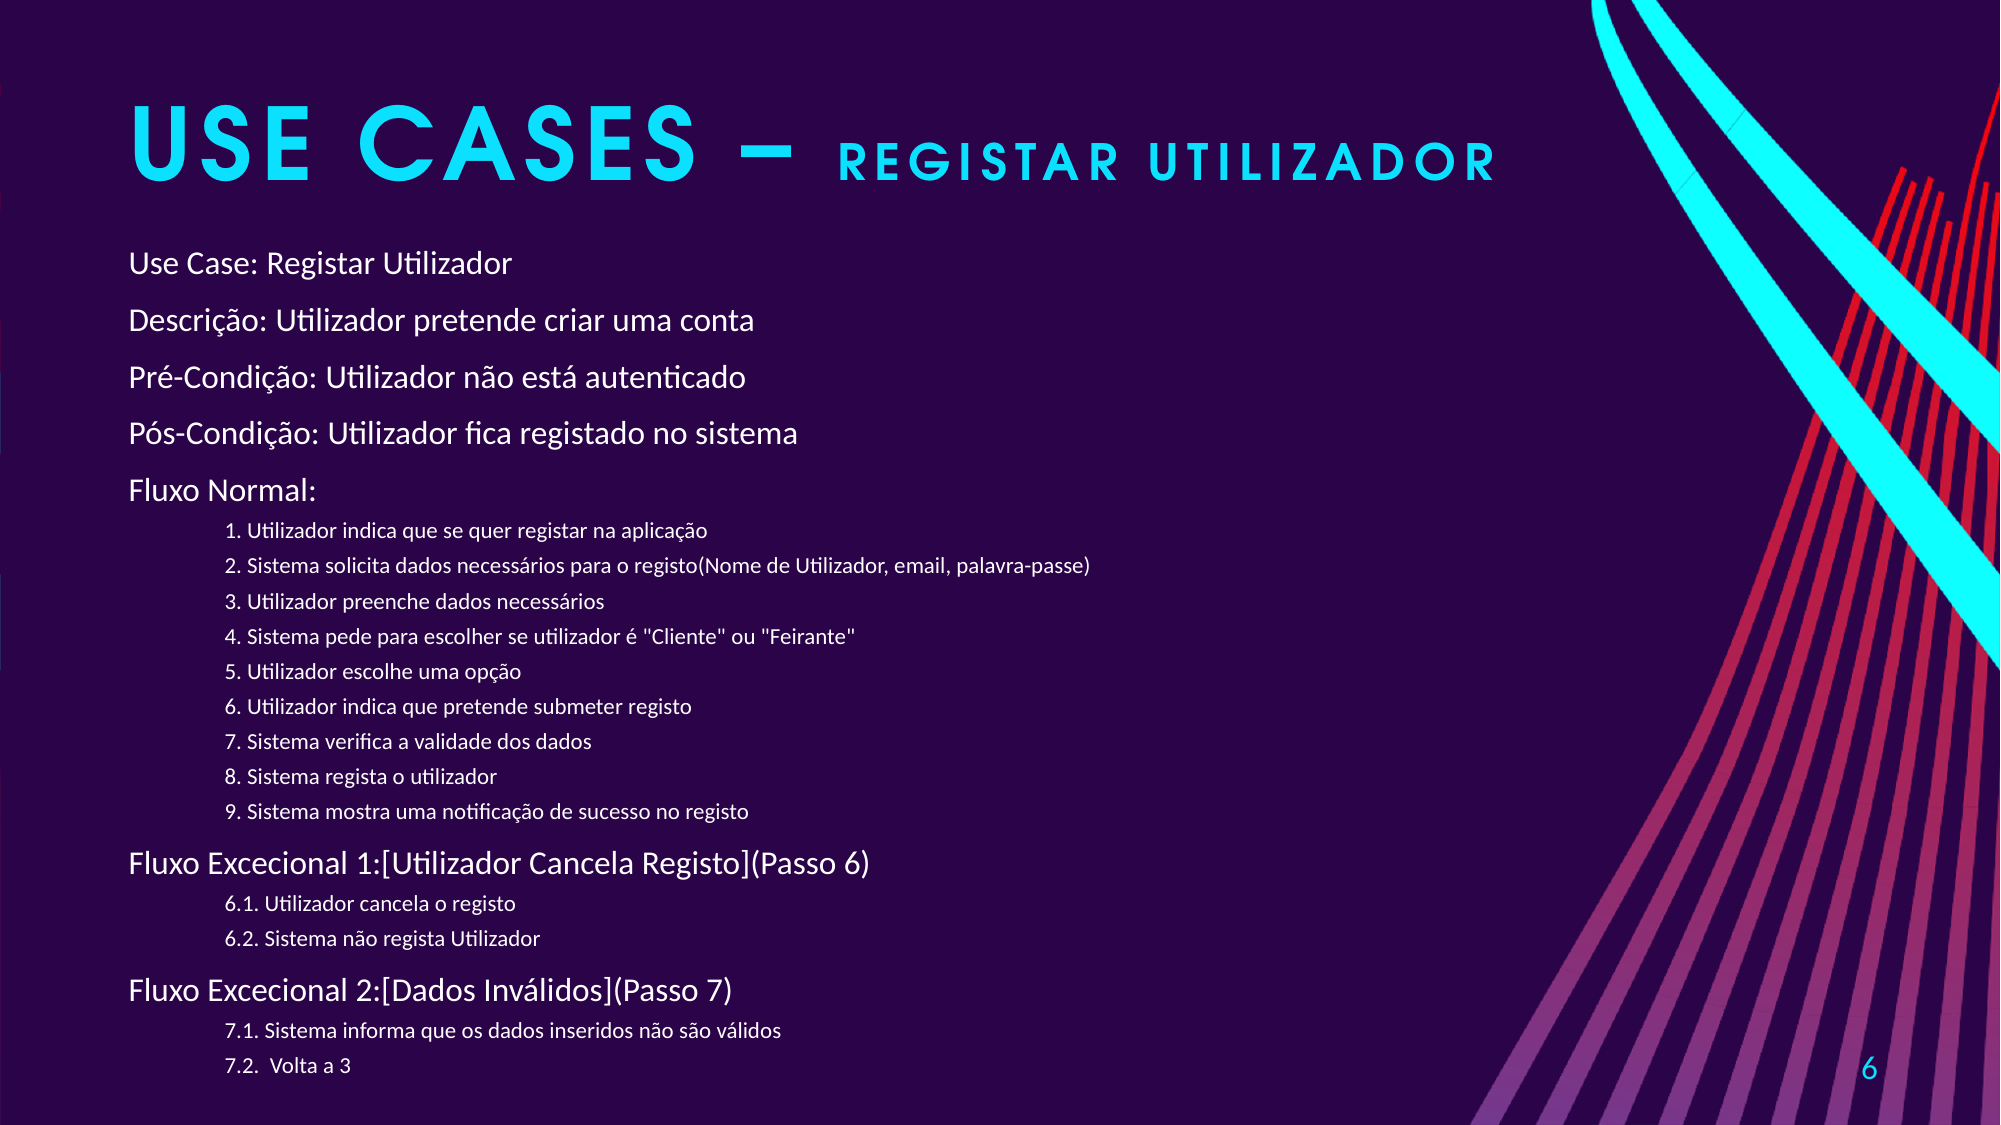

# Use cases – registar utilizador
Use Case: Registar Utilizador
Descrição: Utilizador pretende criar uma conta
Pré-Condição: Utilizador não está autenticado
Pós-Condição: Utilizador fica registado no sistema
Fluxo Normal:
    1. Utilizador indica que se quer registar na aplicação
    2. Sistema solicita dados necessários para o registo(Nome de Utilizador, email, palavra-passe)
    3. Utilizador preenche dados necessários
    4. Sistema pede para escolher se utilizador é "Cliente" ou "Feirante"
    5. Utilizador escolhe uma opção
    6. Utilizador indica que pretende submeter registo
    7. Sistema verifica a validade dos dados
    8. Sistema regista o utilizador
    9. Sistema mostra uma notificação de sucesso no registo
Fluxo Excecional 1:[Utilizador Cancela Registo](Passo 6)
    6.1. Utilizador cancela o registo
    6.2. Sistema não regista Utilizador
Fluxo Excecional 2:[Dados Inválidos](Passo 7)
    7.1. Sistema informa que os dados inseridos não são válidos
    7.2.  Volta a 3
6